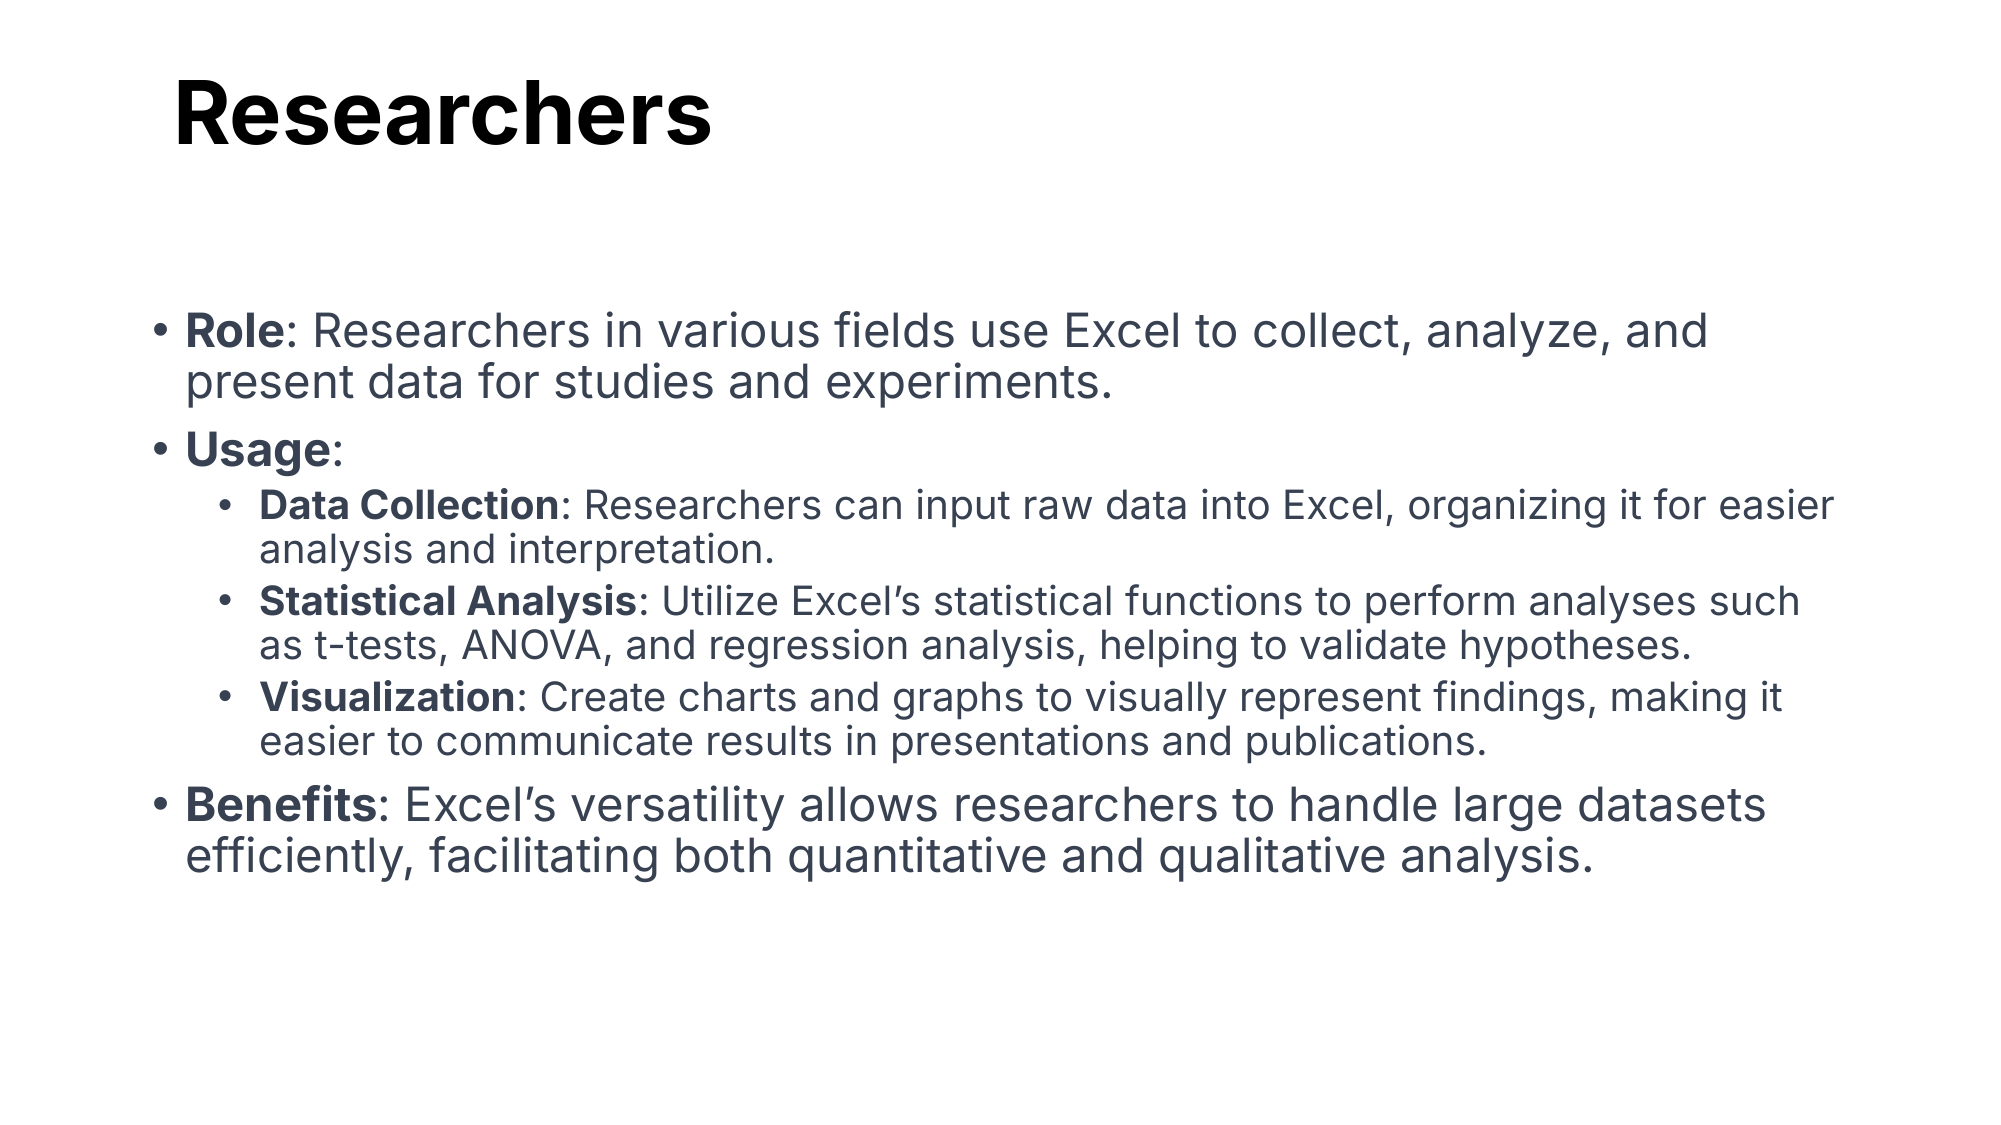

# Researchers
Role: Researchers in various fields use Excel to collect, analyze, and present data for studies and experiments.
Usage:
Data Collection: Researchers can input raw data into Excel, organizing it for easier analysis and interpretation.
Statistical Analysis: Utilize Excel’s statistical functions to perform analyses such as t-tests, ANOVA, and regression analysis, helping to validate hypotheses.
Visualization: Create charts and graphs to visually represent findings, making it easier to communicate results in presentations and publications.
Benefits: Excel’s versatility allows researchers to handle large datasets efficiently, facilitating both quantitative and qualitative analysis.